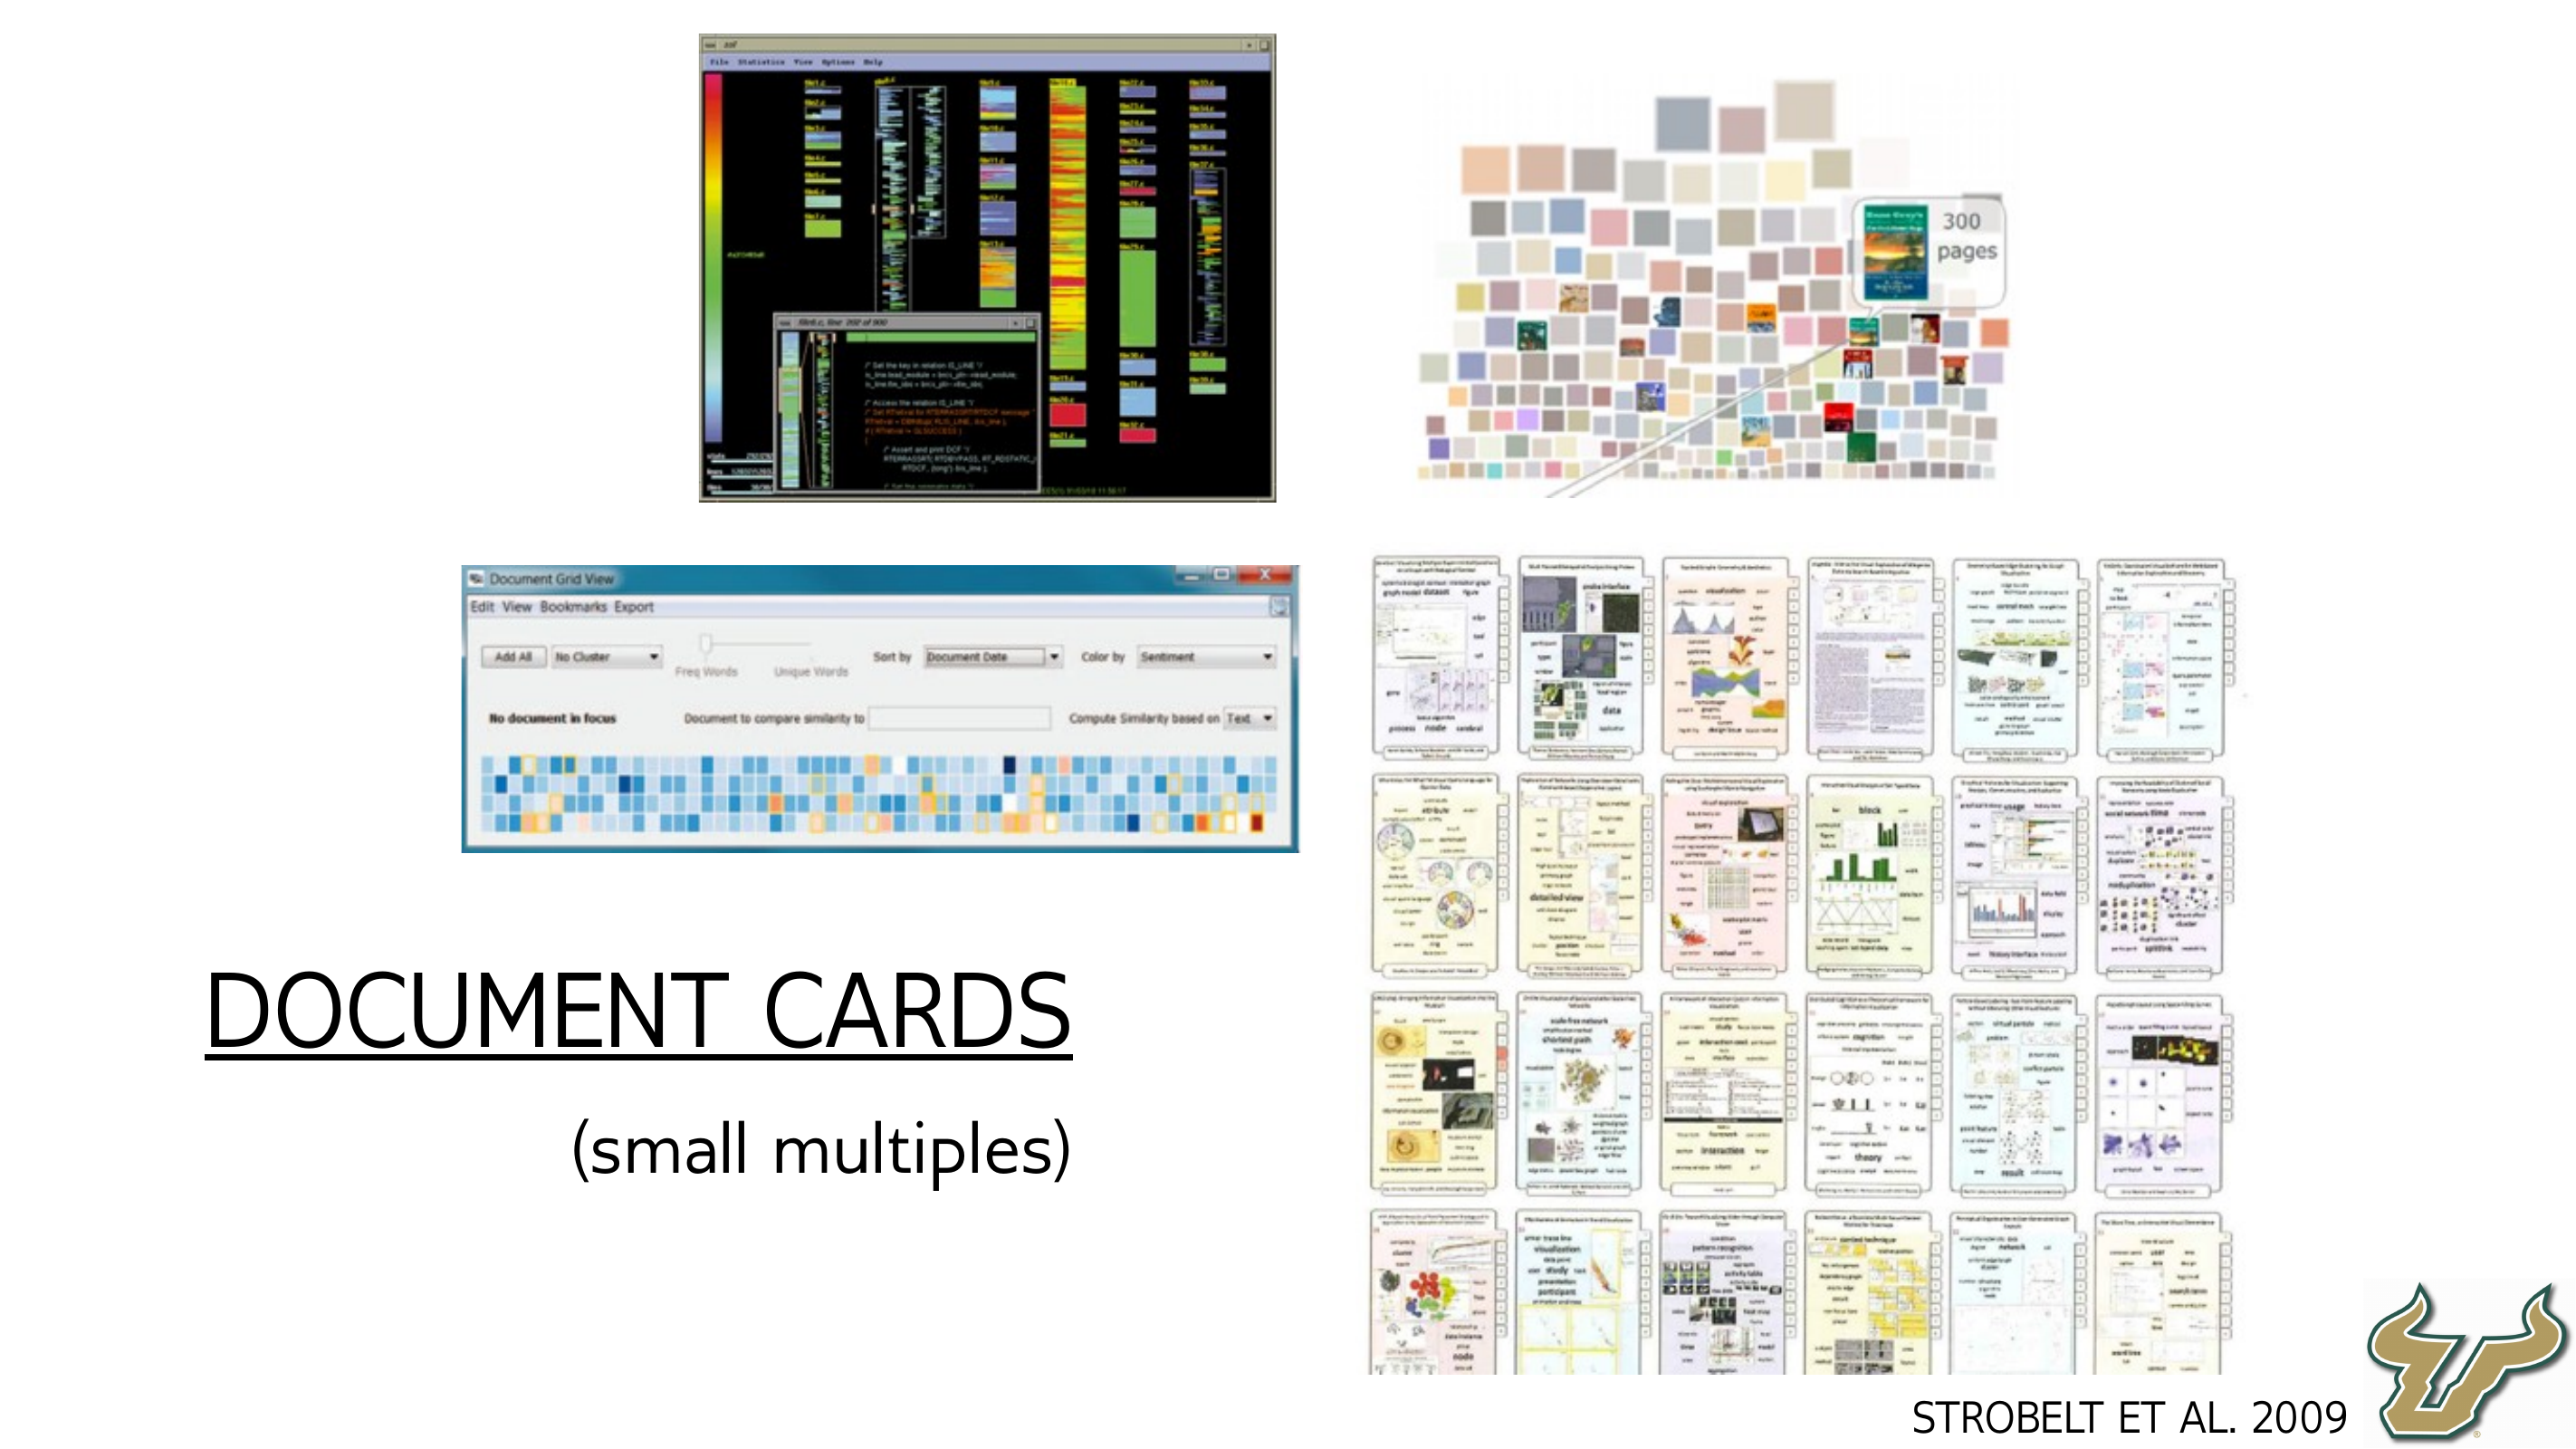

Document Cards
(small multiples)
Strobelt et al. 2009